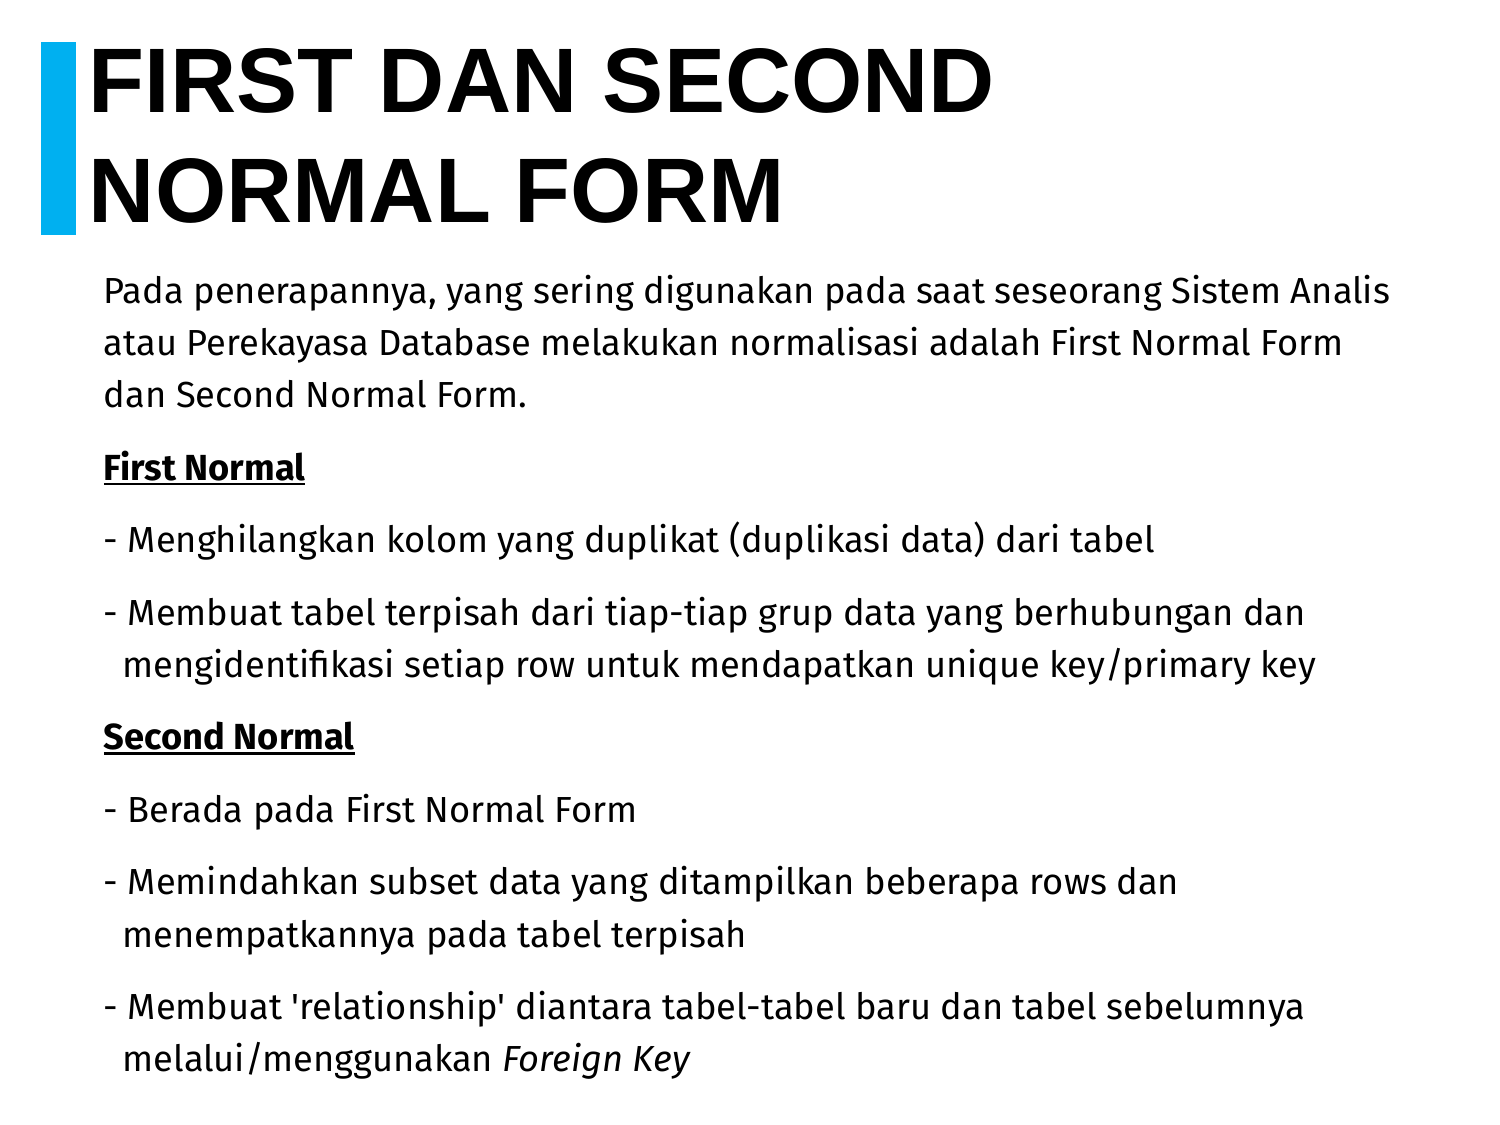

FIRST DAN SECOND NORMAL FORM
Pada penerapannya, yang sering digunakan pada saat seseorang Sistem Analis atau Perekayasa Database melakukan normalisasi adalah First Normal Form dan Second Normal Form.
First Normal
- Menghilangkan kolom yang duplikat (duplikasi data) dari tabel
- Membuat tabel terpisah dari tiap-tiap grup data yang berhubungan dan
  mengidentifikasi setiap row untuk mendapatkan unique key/primary key
Second Normal
- Berada pada First Normal Form
- Memindahkan subset data yang ditampilkan beberapa rows dan
  menempatkannya pada tabel terpisah
- Membuat 'relationship' diantara tabel-tabel baru dan tabel sebelumnya
  melalui/menggunakan Foreign Key